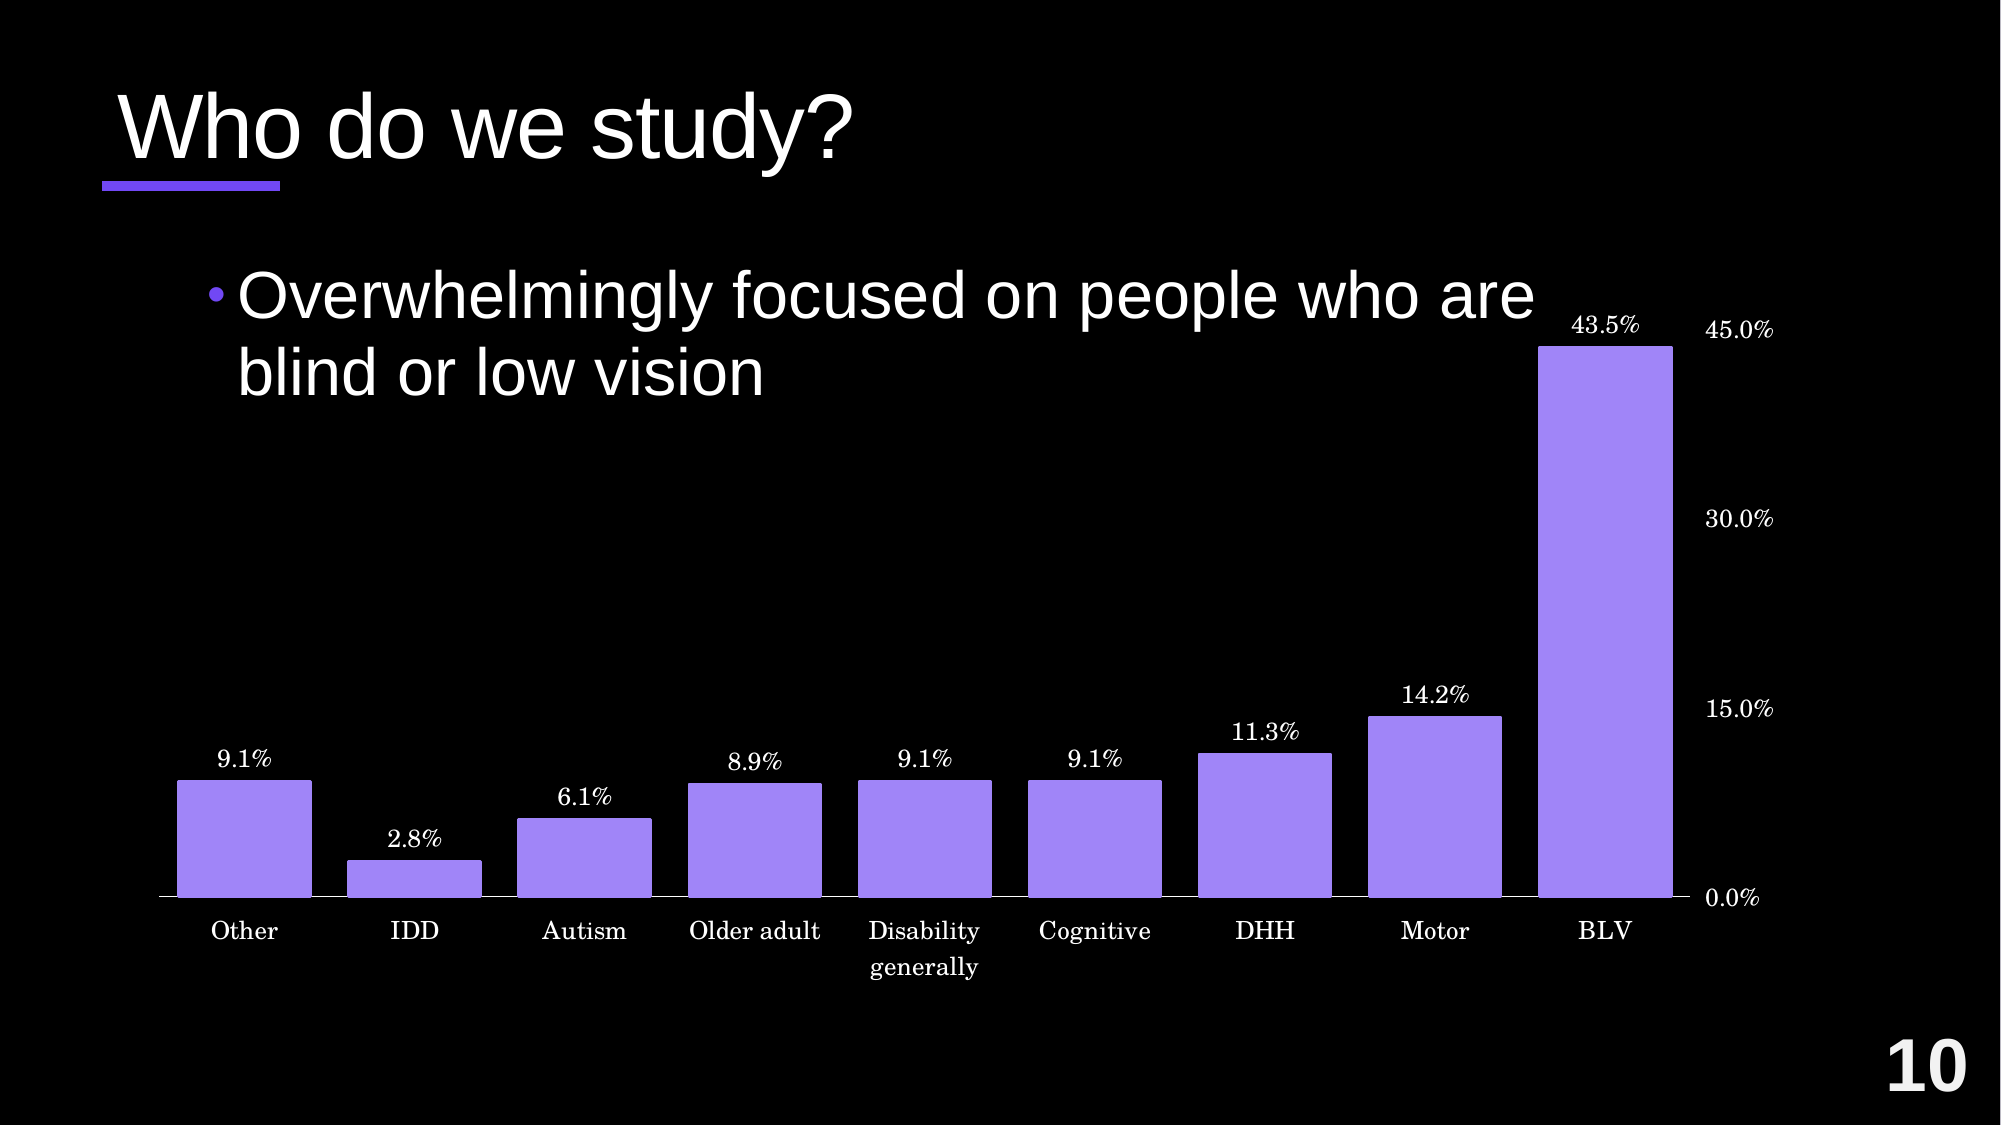

# Who do we study?
Overwhelmingly focused on people who are blind or low vision

### Chart

| Category | Series 1 |
|---|---|
| Other | 0.091 |
| IDD | 0.028 |
| Autism | 0.061 |
| Older adult | 0.089 |
| Disability generally | 0.091 |
| Cognitive | 0.091 |
| DHH | 0.113 |
| Motor | 0.142 |
| BLV | 0.435 |
10